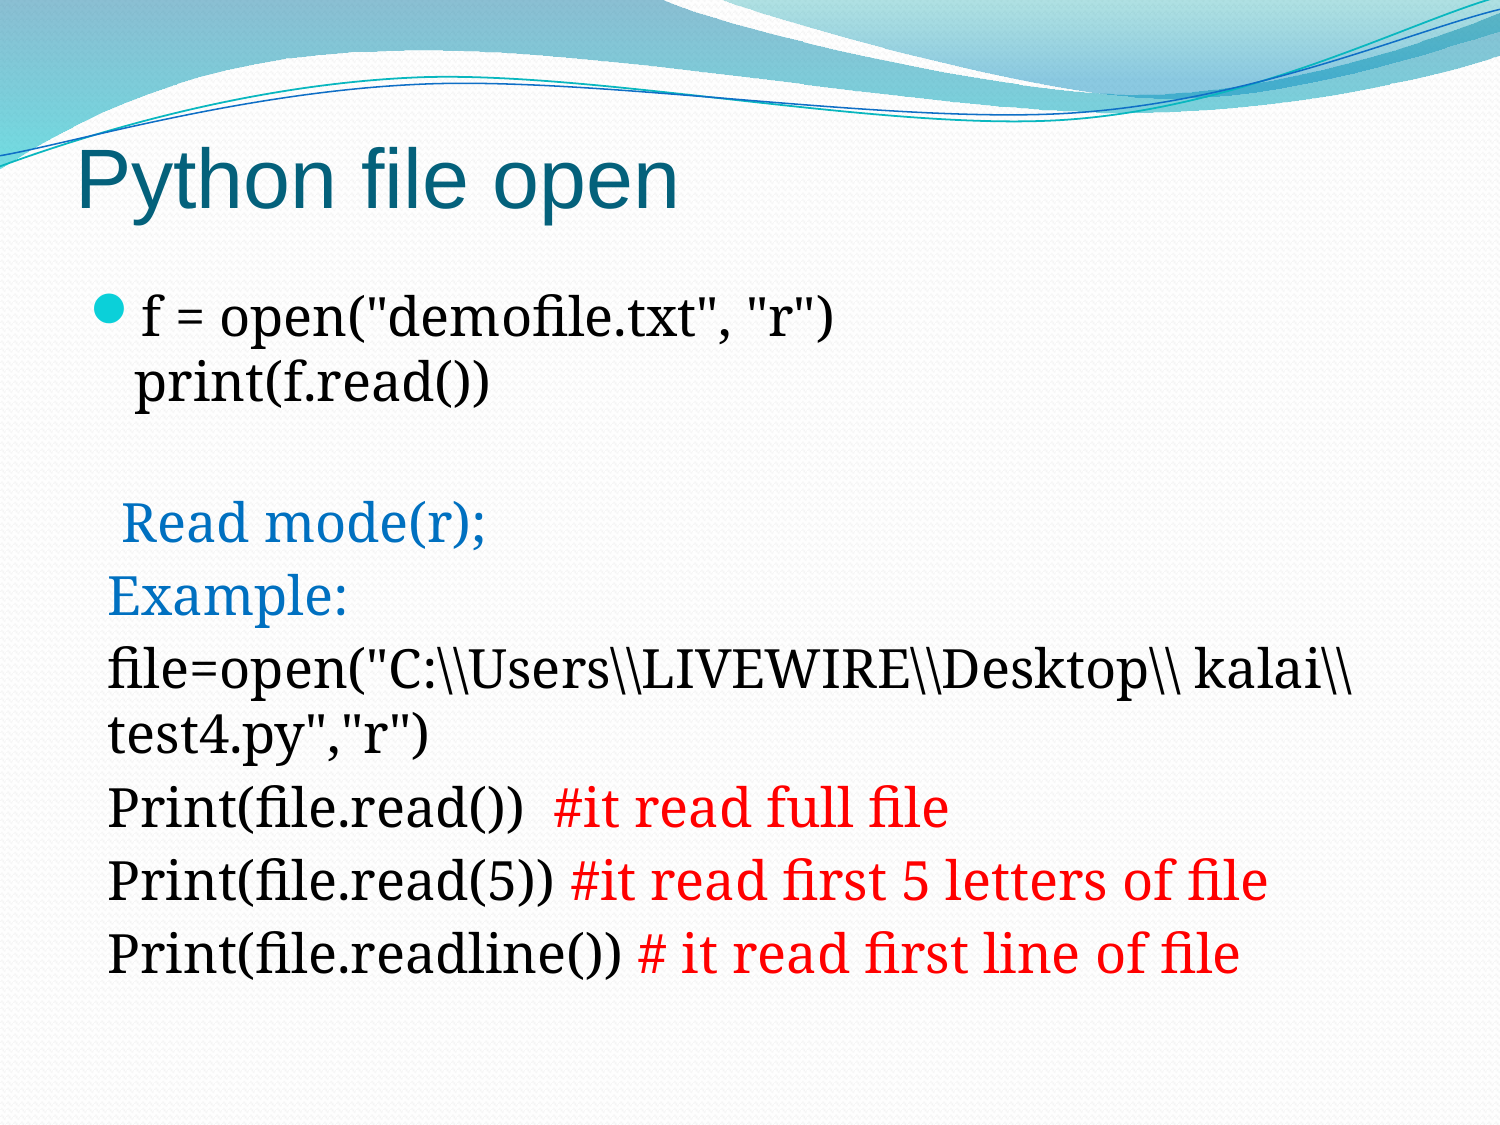

# Python file open
f = open("demofile.txt", "r")
print(f.read())

 Read mode(r);
Example:
file=open("C:\\Users\\LIVEWIRE\\Desktop\\ kalai\\test4.py","r")
Print(file.read())  #it read full file
Print(file.read(5)) #it read first 5 letters of file
Print(file.readline()) # it read first line of file